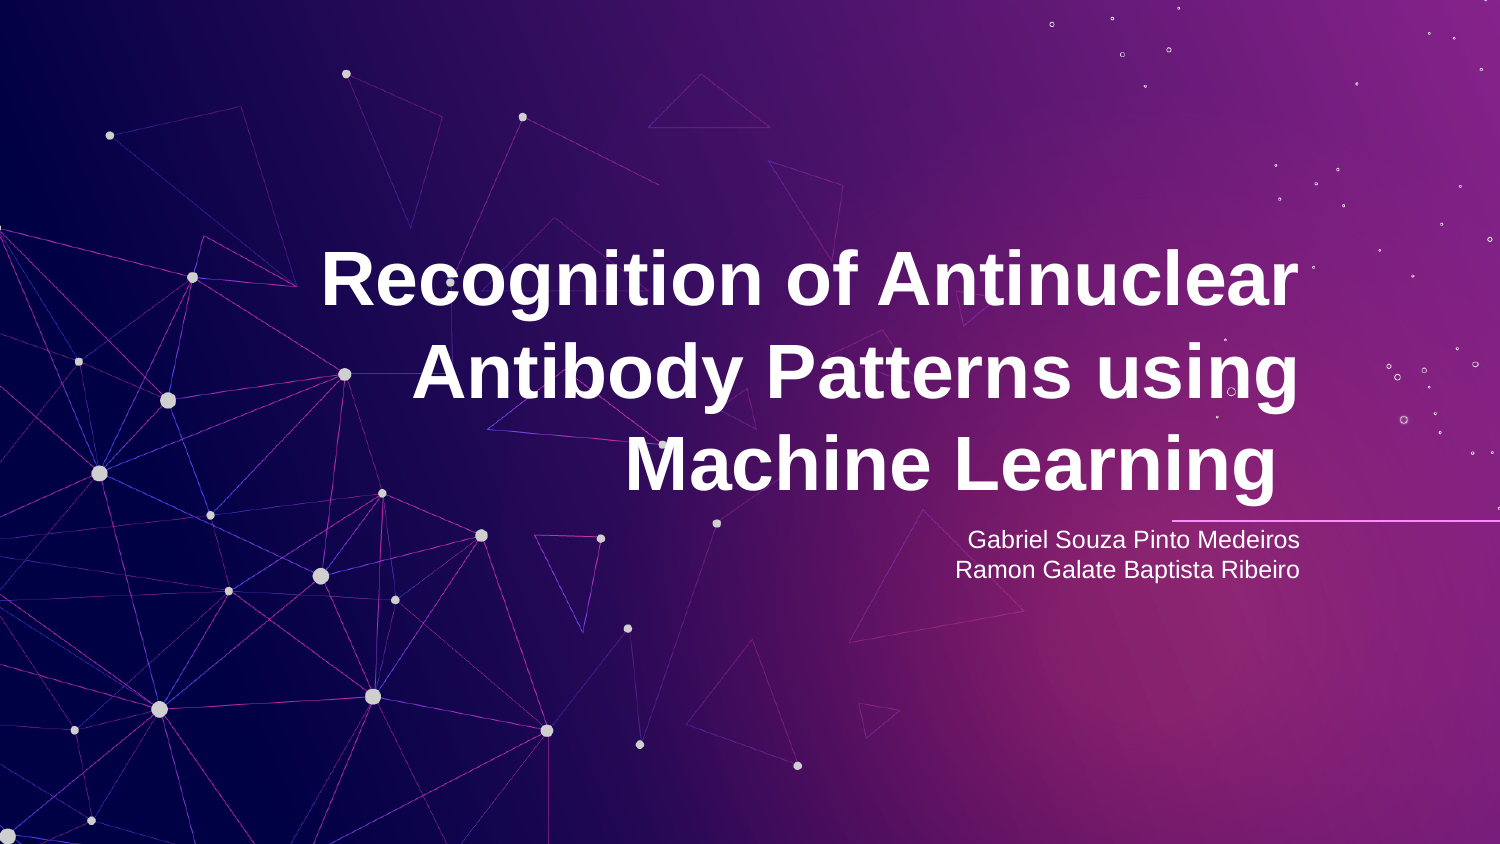

# Recognition of Antinuclear Antibody Patterns using Machine Learning
Gabriel Souza Pinto Medeiros
Ramon Galate Baptista Ribeiro